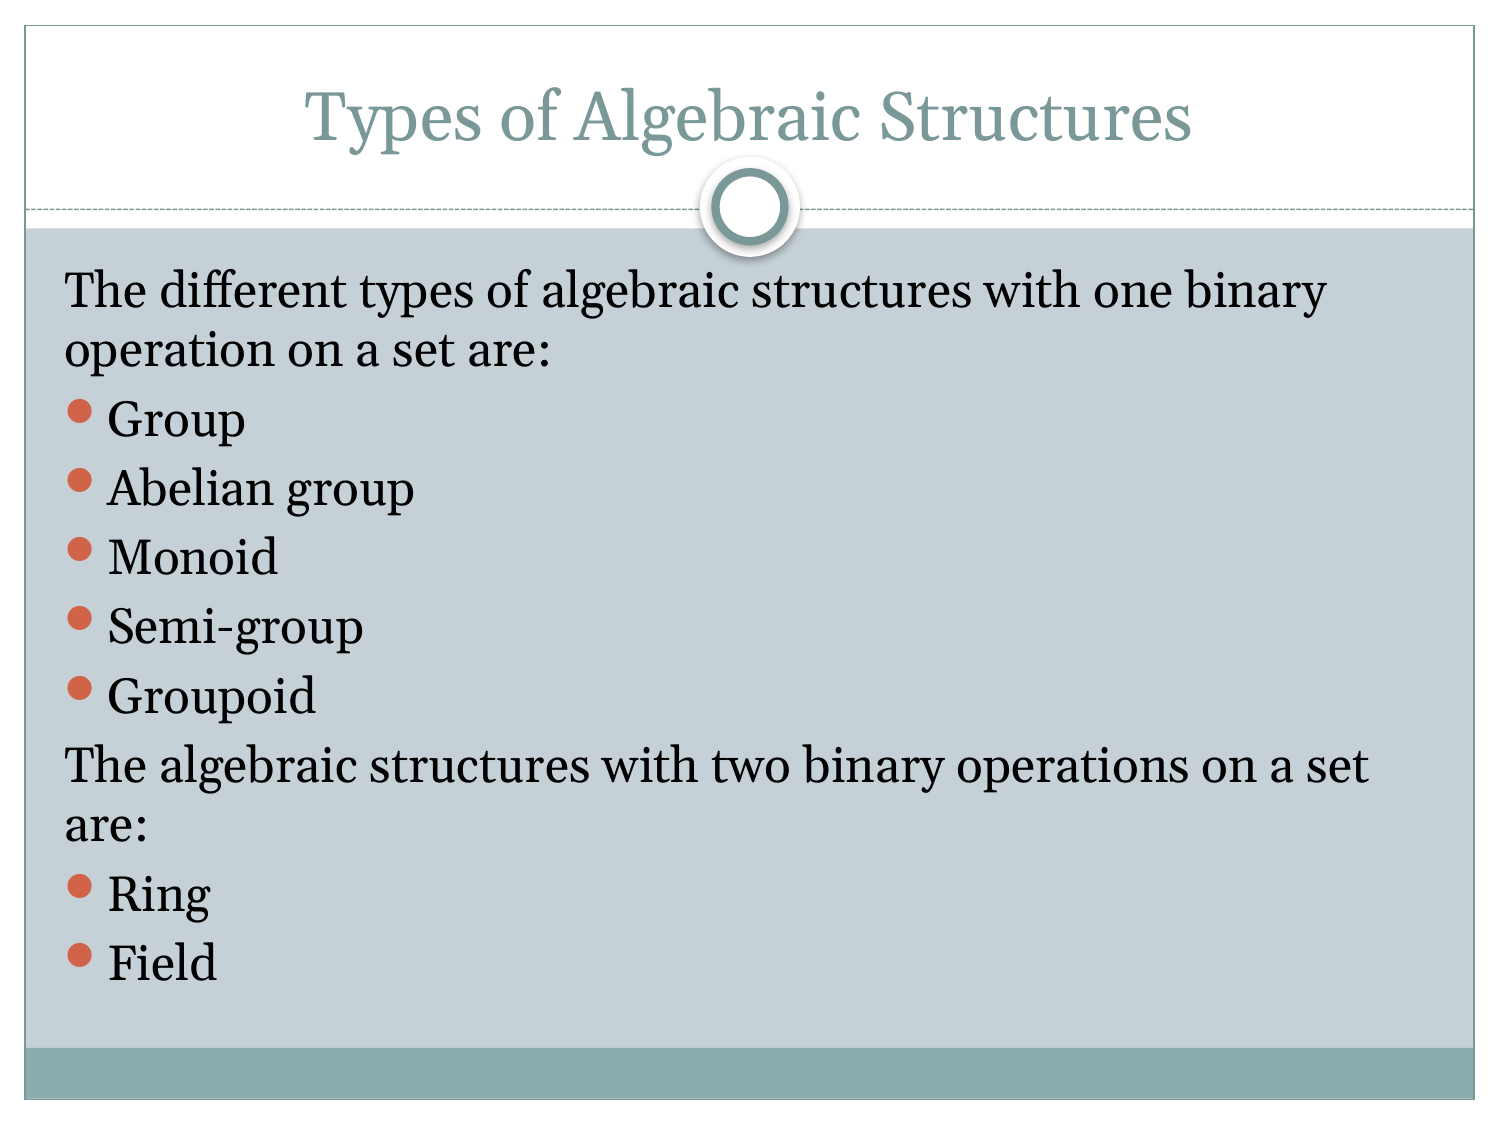

# Types of Algebraic Structures
The different types of algebraic structures with one binary operation on a set are:
Group
Abelian group
Monoid
Semi-group
Groupoid
The algebraic structures with two binary operations on a set are:
Ring
Field